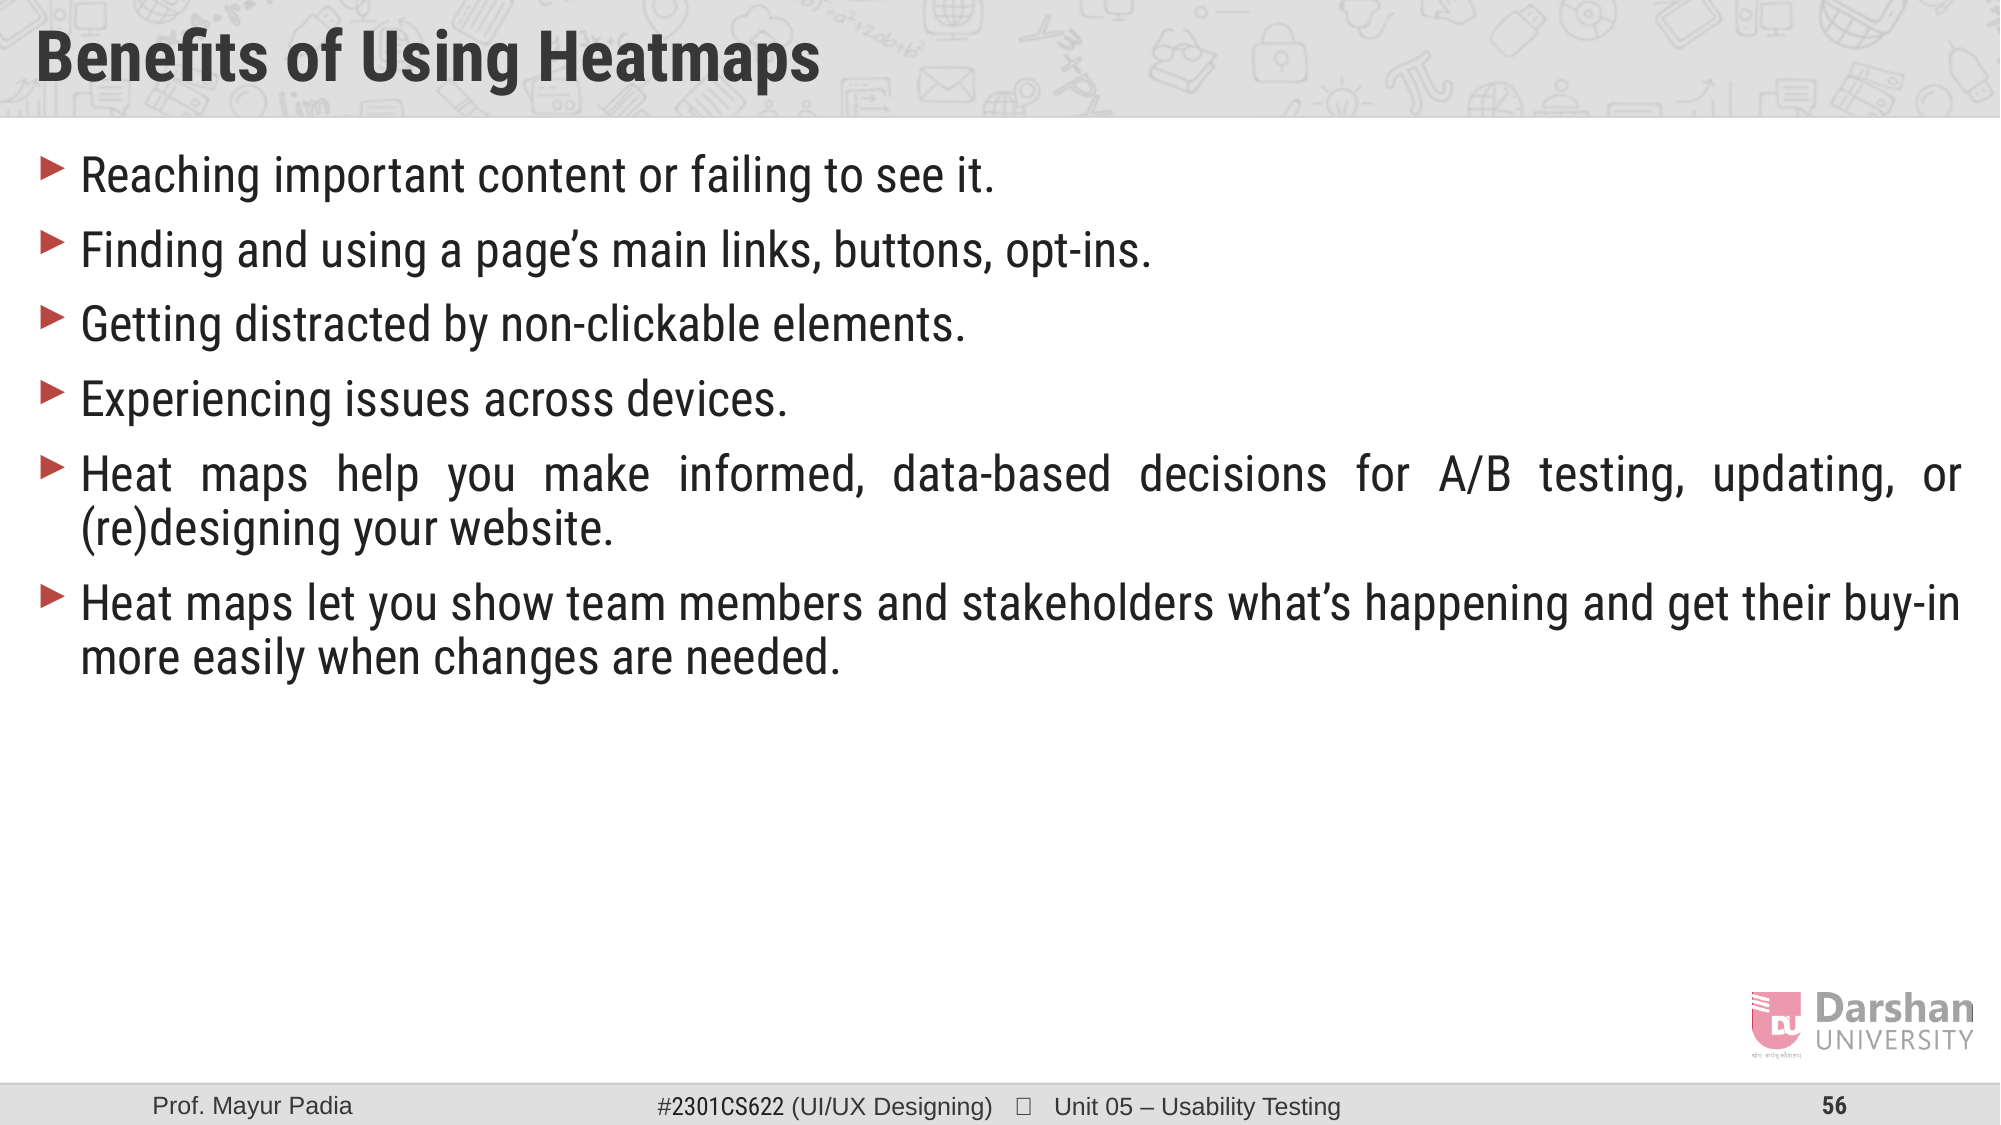

# Benefits of Using Heatmaps
Reaching important content or failing to see it.
Finding and using a page’s main links, buttons, opt-ins.
Getting distracted by non-clickable elements.
Experiencing issues across devices.
Heat maps help you make informed, data-based decisions for A/B testing, updating, or (re)designing your website.
Heat maps let you show team members and stakeholders what’s happening and get their buy-in more easily when changes are needed.